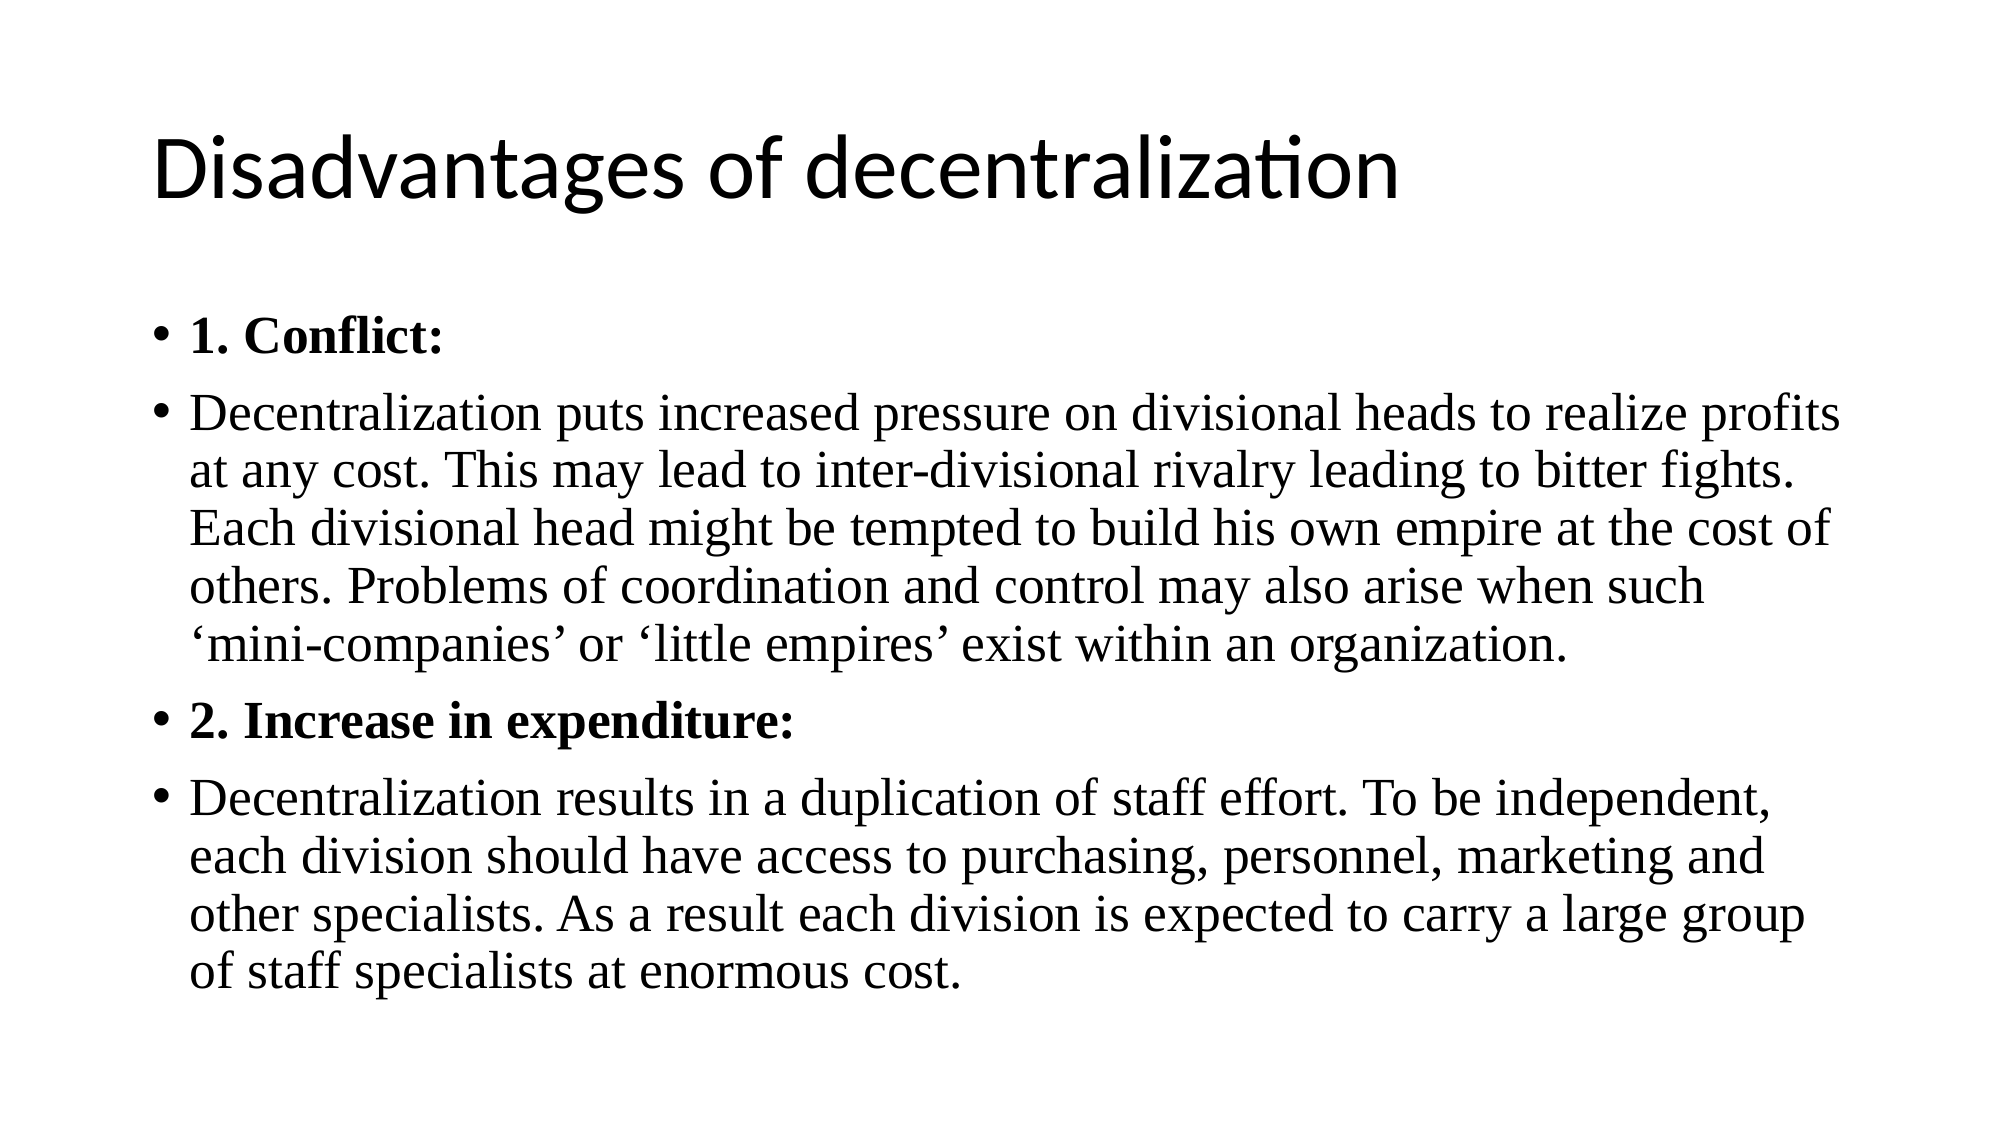

# Disadvantages of decentralization
1. Conflict:
Decentralization puts increased pressure on divisional heads to realize profits at any cost. This may lead to inter-divisional rivalry leading to bitter fights. Each divisional head might be tempted to build his own empire at the cost of others. Problems of coordination and control may also arise when such ‘mini-companies’ or ‘little empires’ exist within an organization.
2. Increase in expenditure:
Decentralization results in a duplication of staff effort. To be in­dependent, each division should have access to purchasing, personnel, marketing and other specialists. As a result each division is expected to carry a large group of staff specialists at enormous cost.